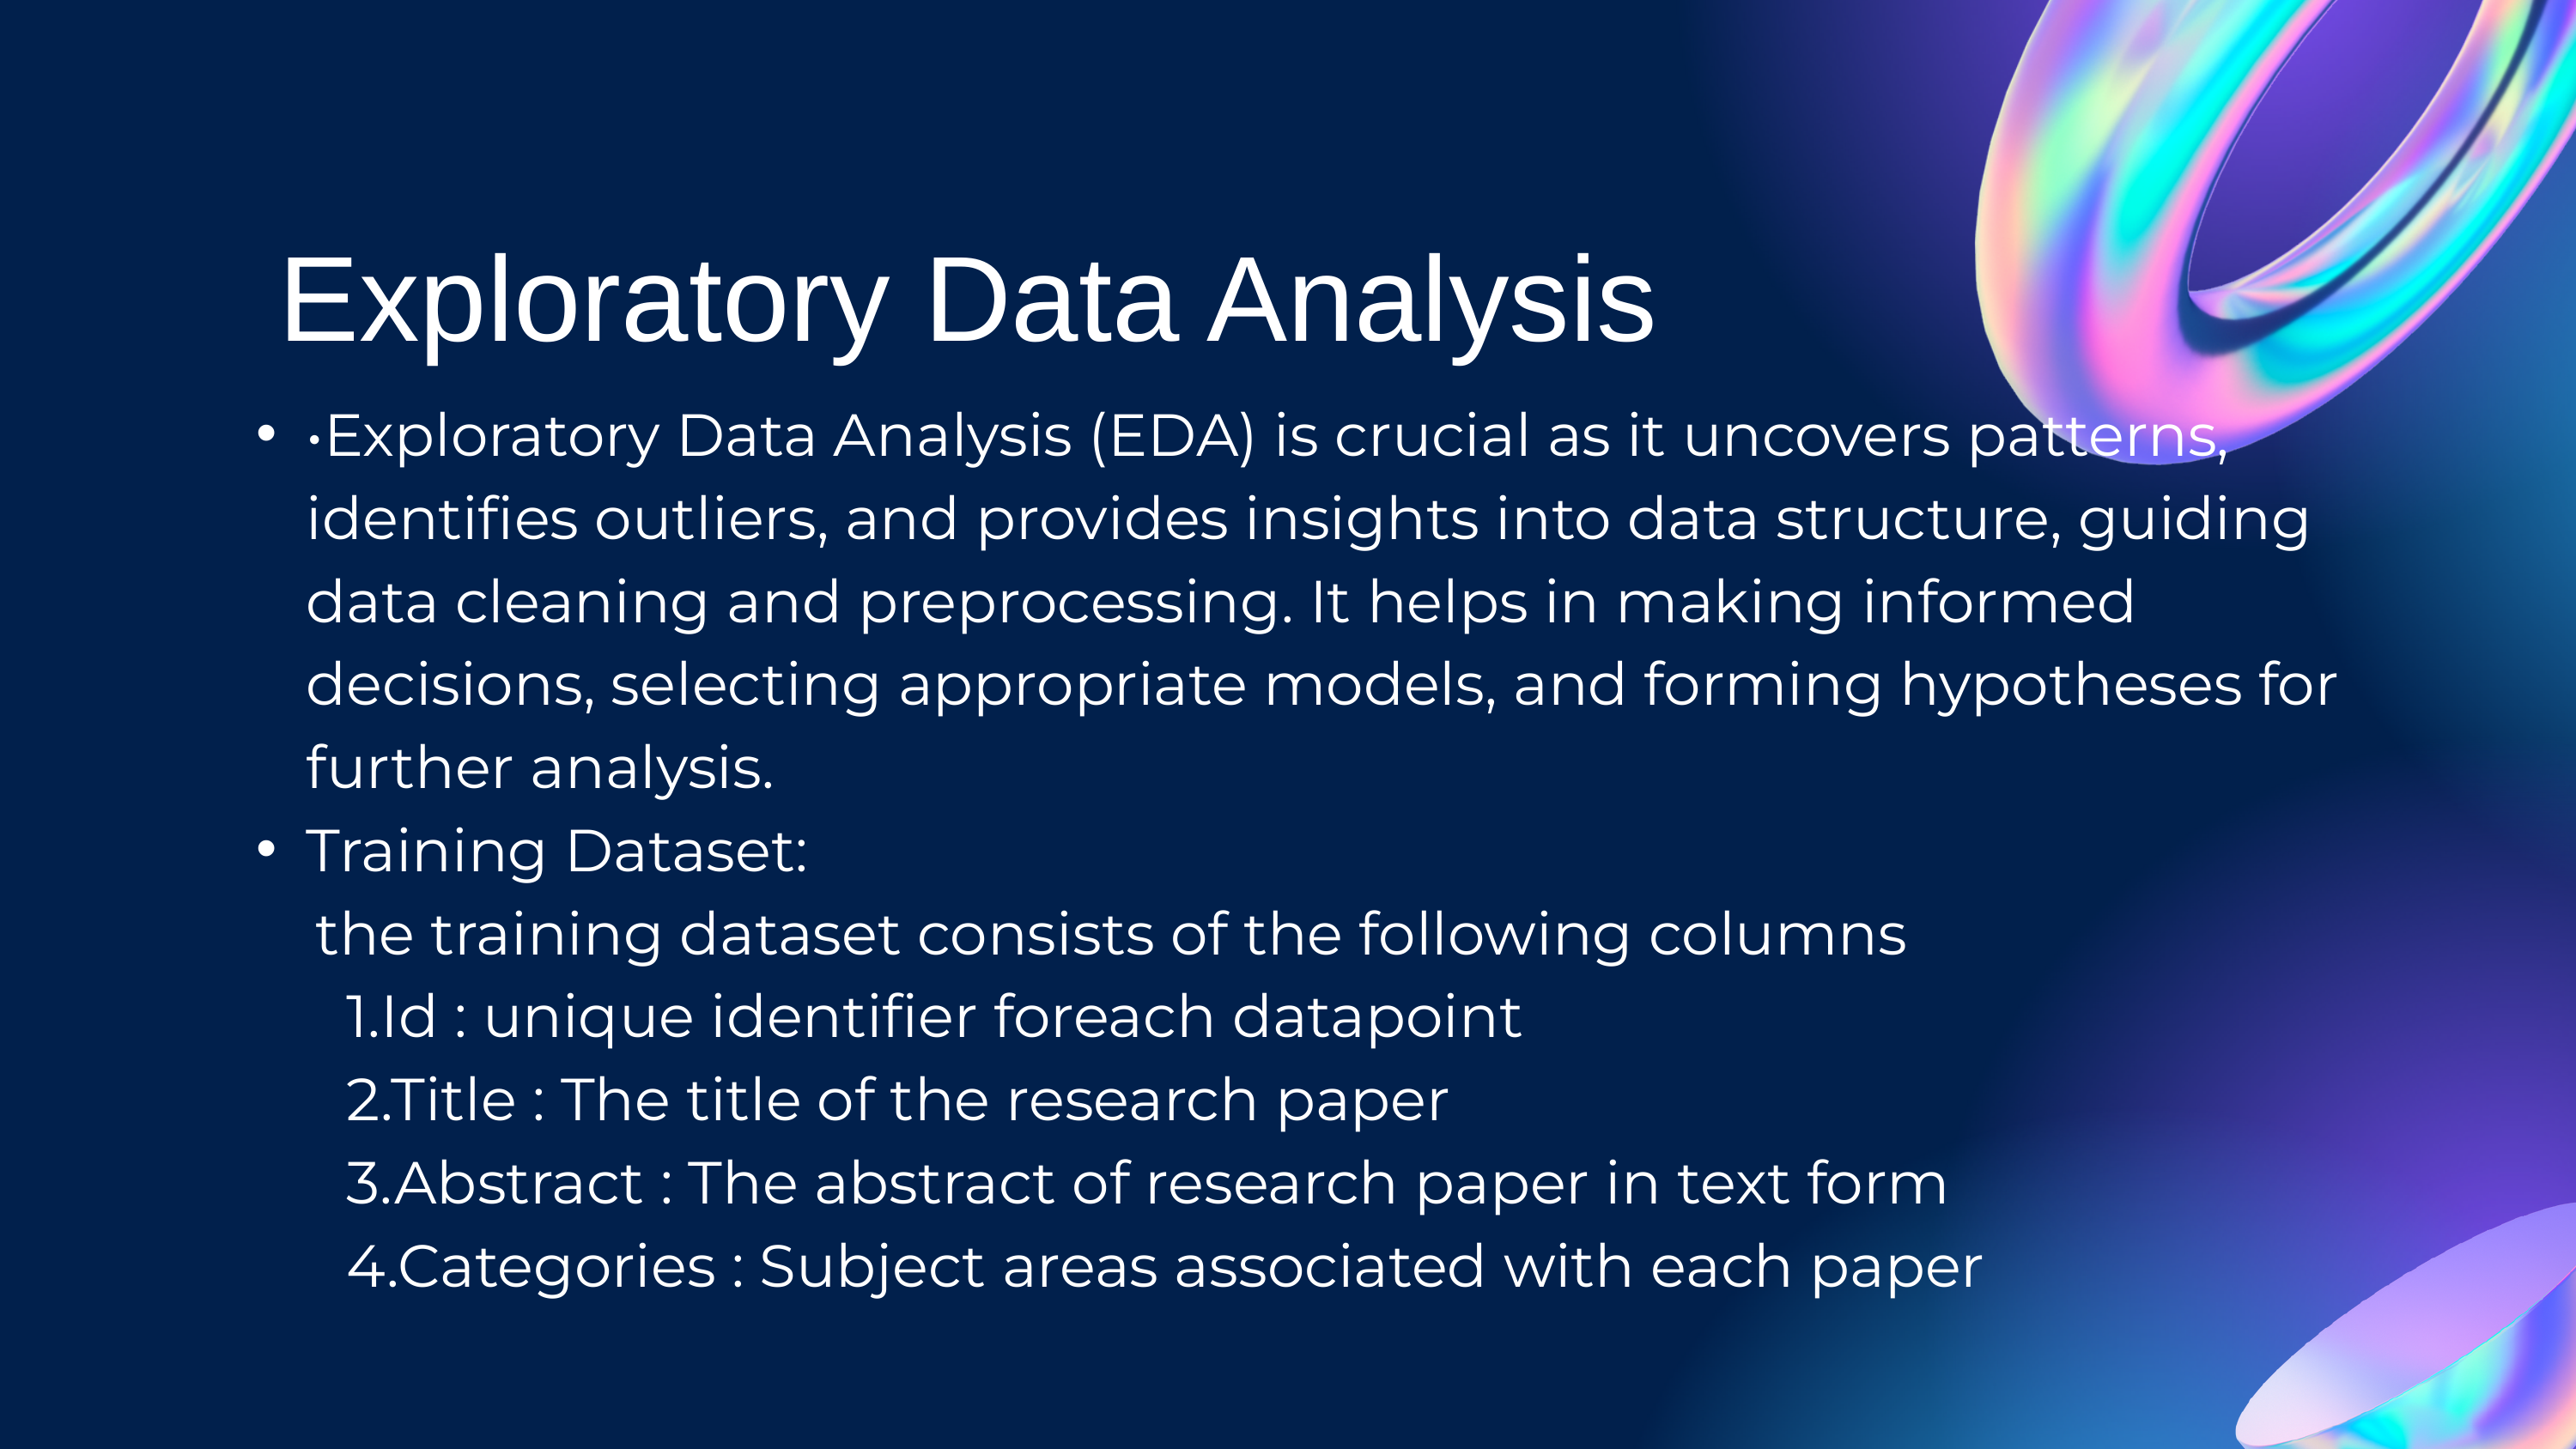

Exploratory Data Analysis
•Exploratory Data Analysis (EDA) is crucial as it uncovers patterns, identifies outliers, and provides insights into data structure, guiding data cleaning and preprocessing. It helps in making informed decisions, selecting appropriate models, and forming hypotheses for further analysis.
Training Dataset:
       the training dataset consists of the following columns
         1.Id : unique identifier foreach datapoint
         2.Title : The title of the research paper
         3.Abstract : The abstract of research paper in text form
         4.Categories : Subject areas associated with each paper